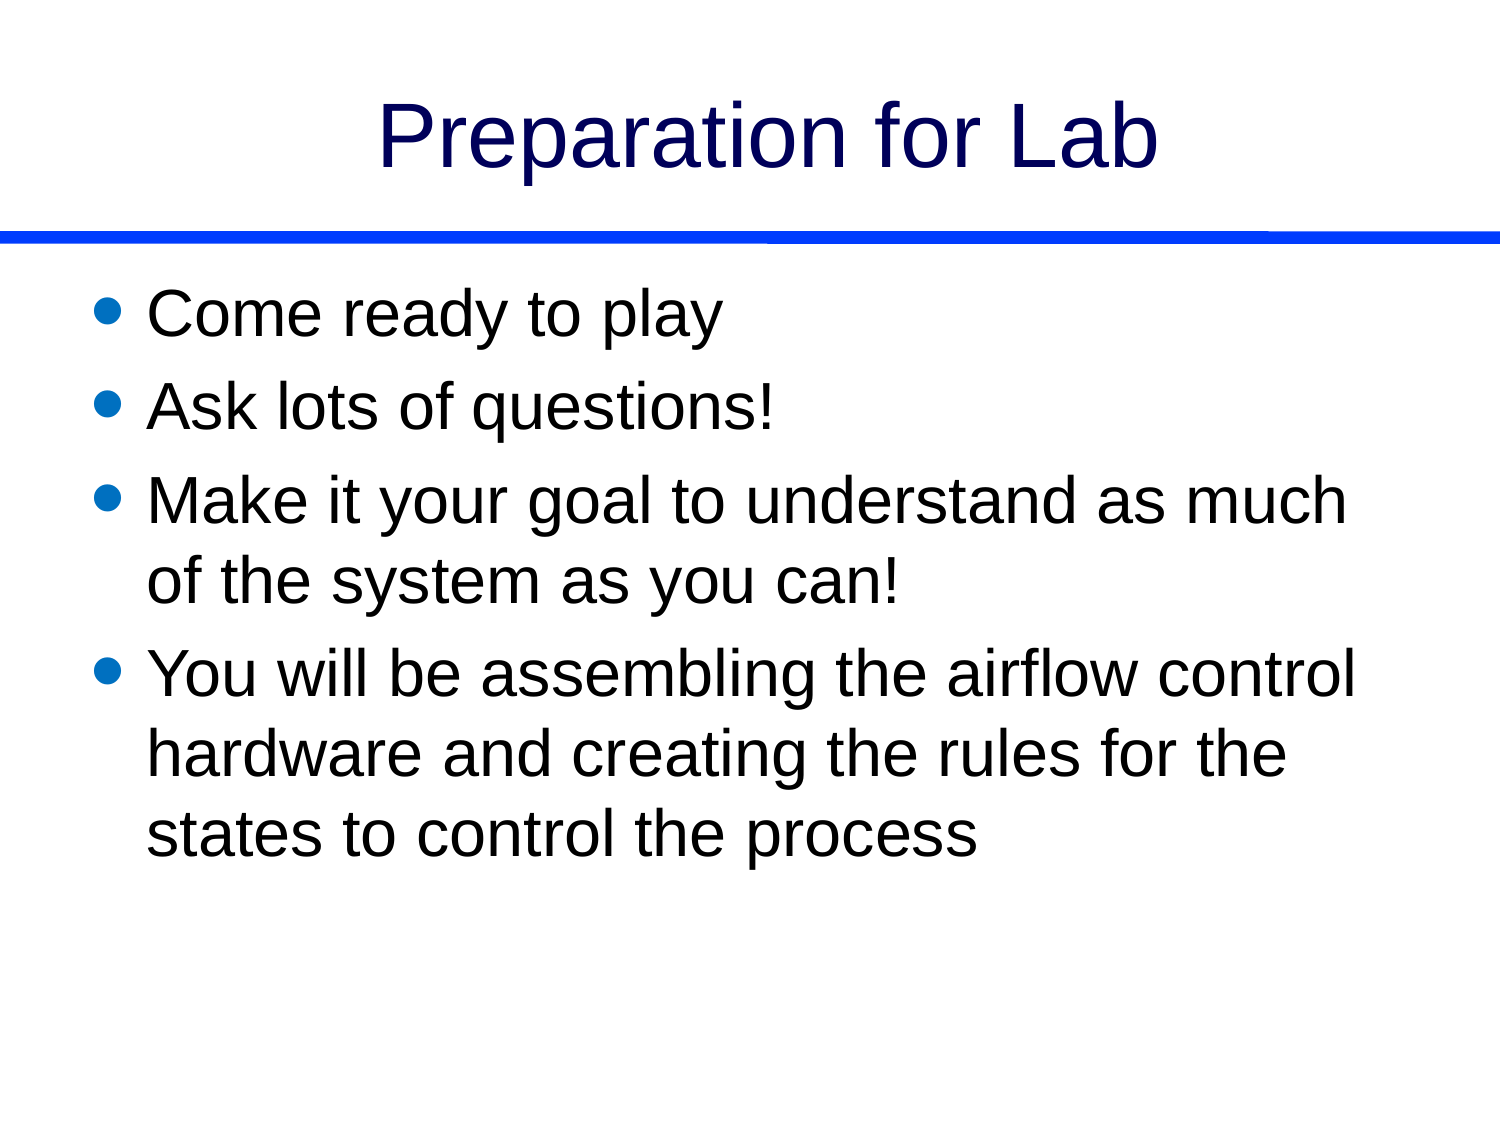

# Preparation for Lab
Come ready to play
Ask lots of questions!
Make it your goal to understand as much of the system as you can!
You will be assembling the airflow control hardware and creating the rules for the states to control the process